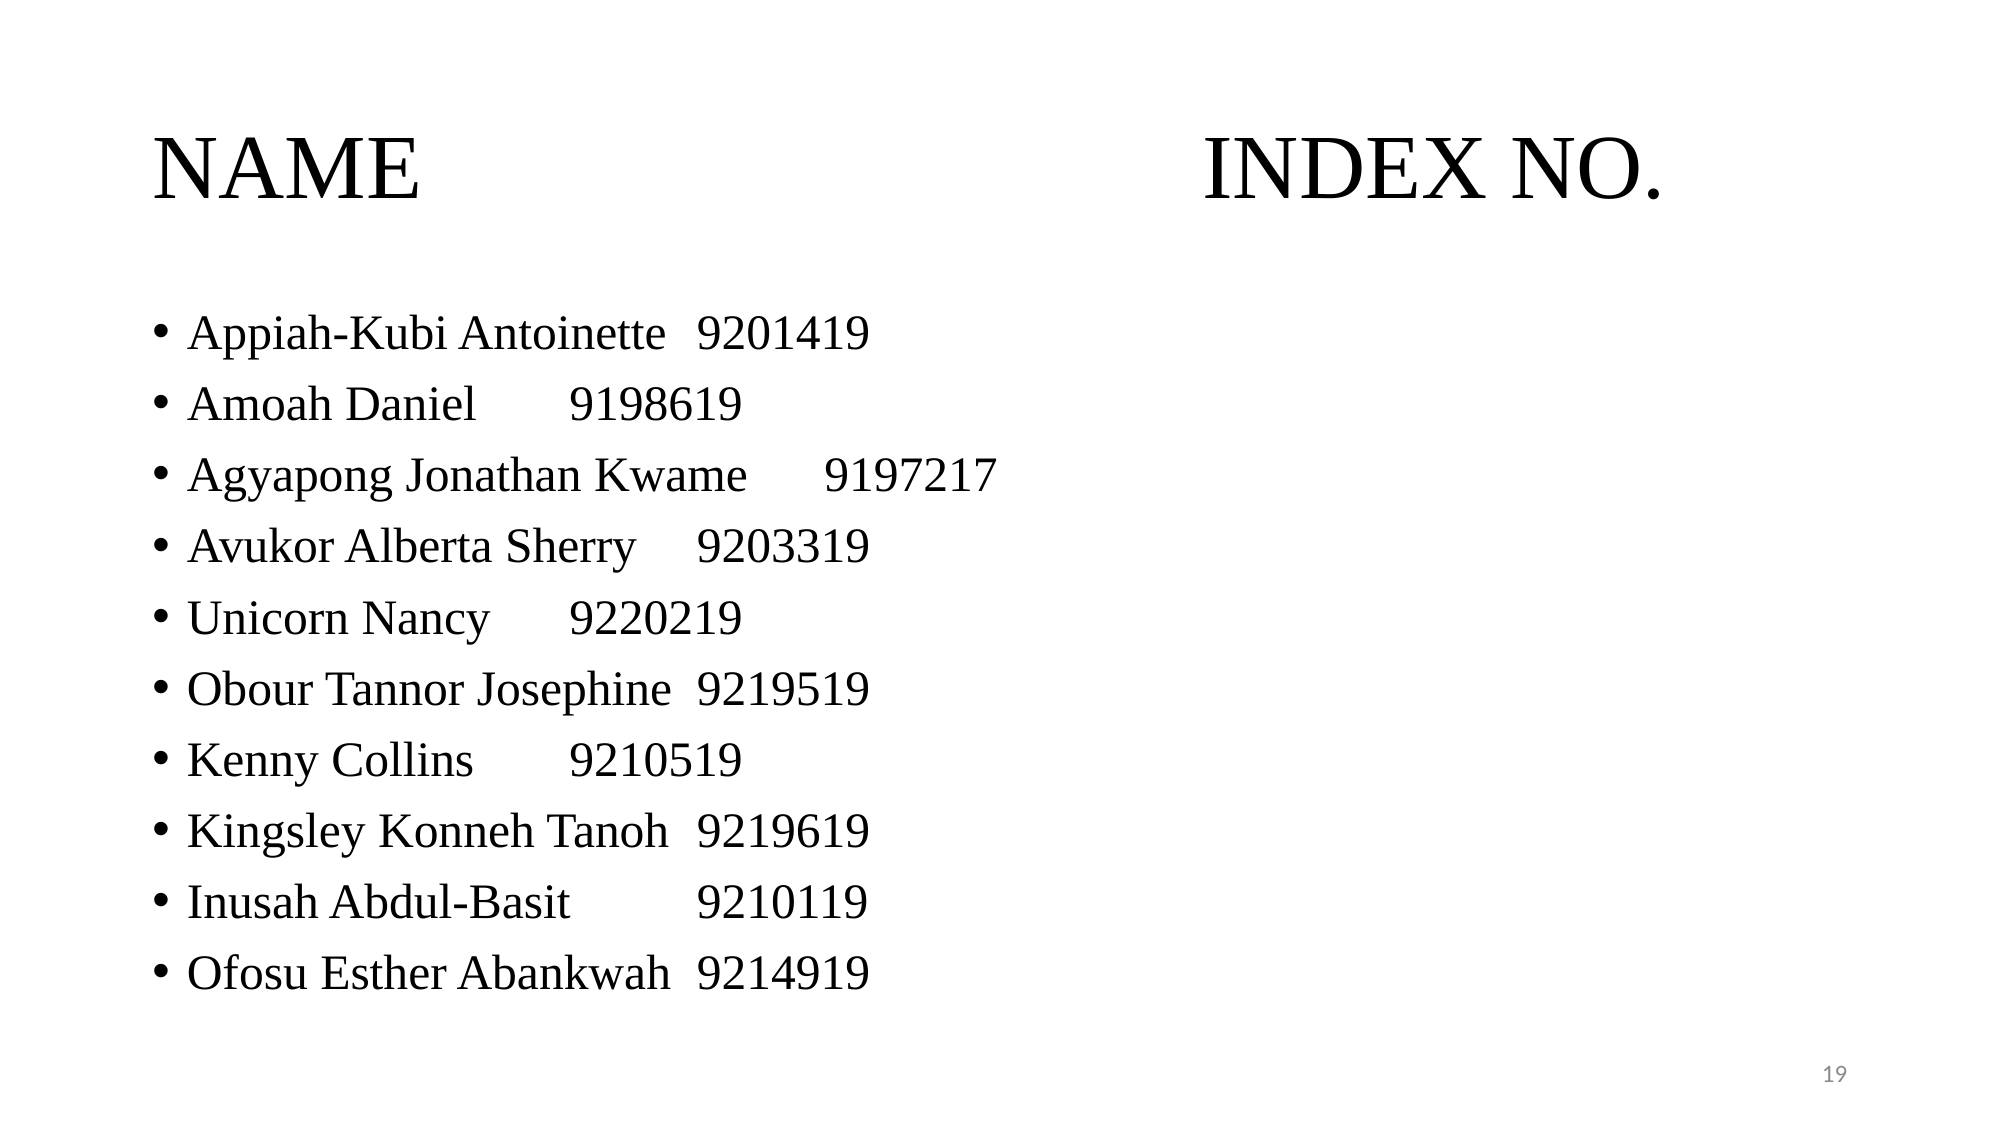

# NAME 						INDEX NO.
Appiah-Kubi Antoinette				9201419
Amoah Daniel					9198619
Agyapong Jonathan Kwame			9197217
Avukor Alberta Sherry				9203319
Unicorn Nancy					9220219
Obour Tannor Josephine				9219519
Kenny Collins					9210519
Kingsley Konneh Tanoh				9219619
Inusah Abdul-Basit				9210119
Ofosu Esther Abankwah				9214919
19